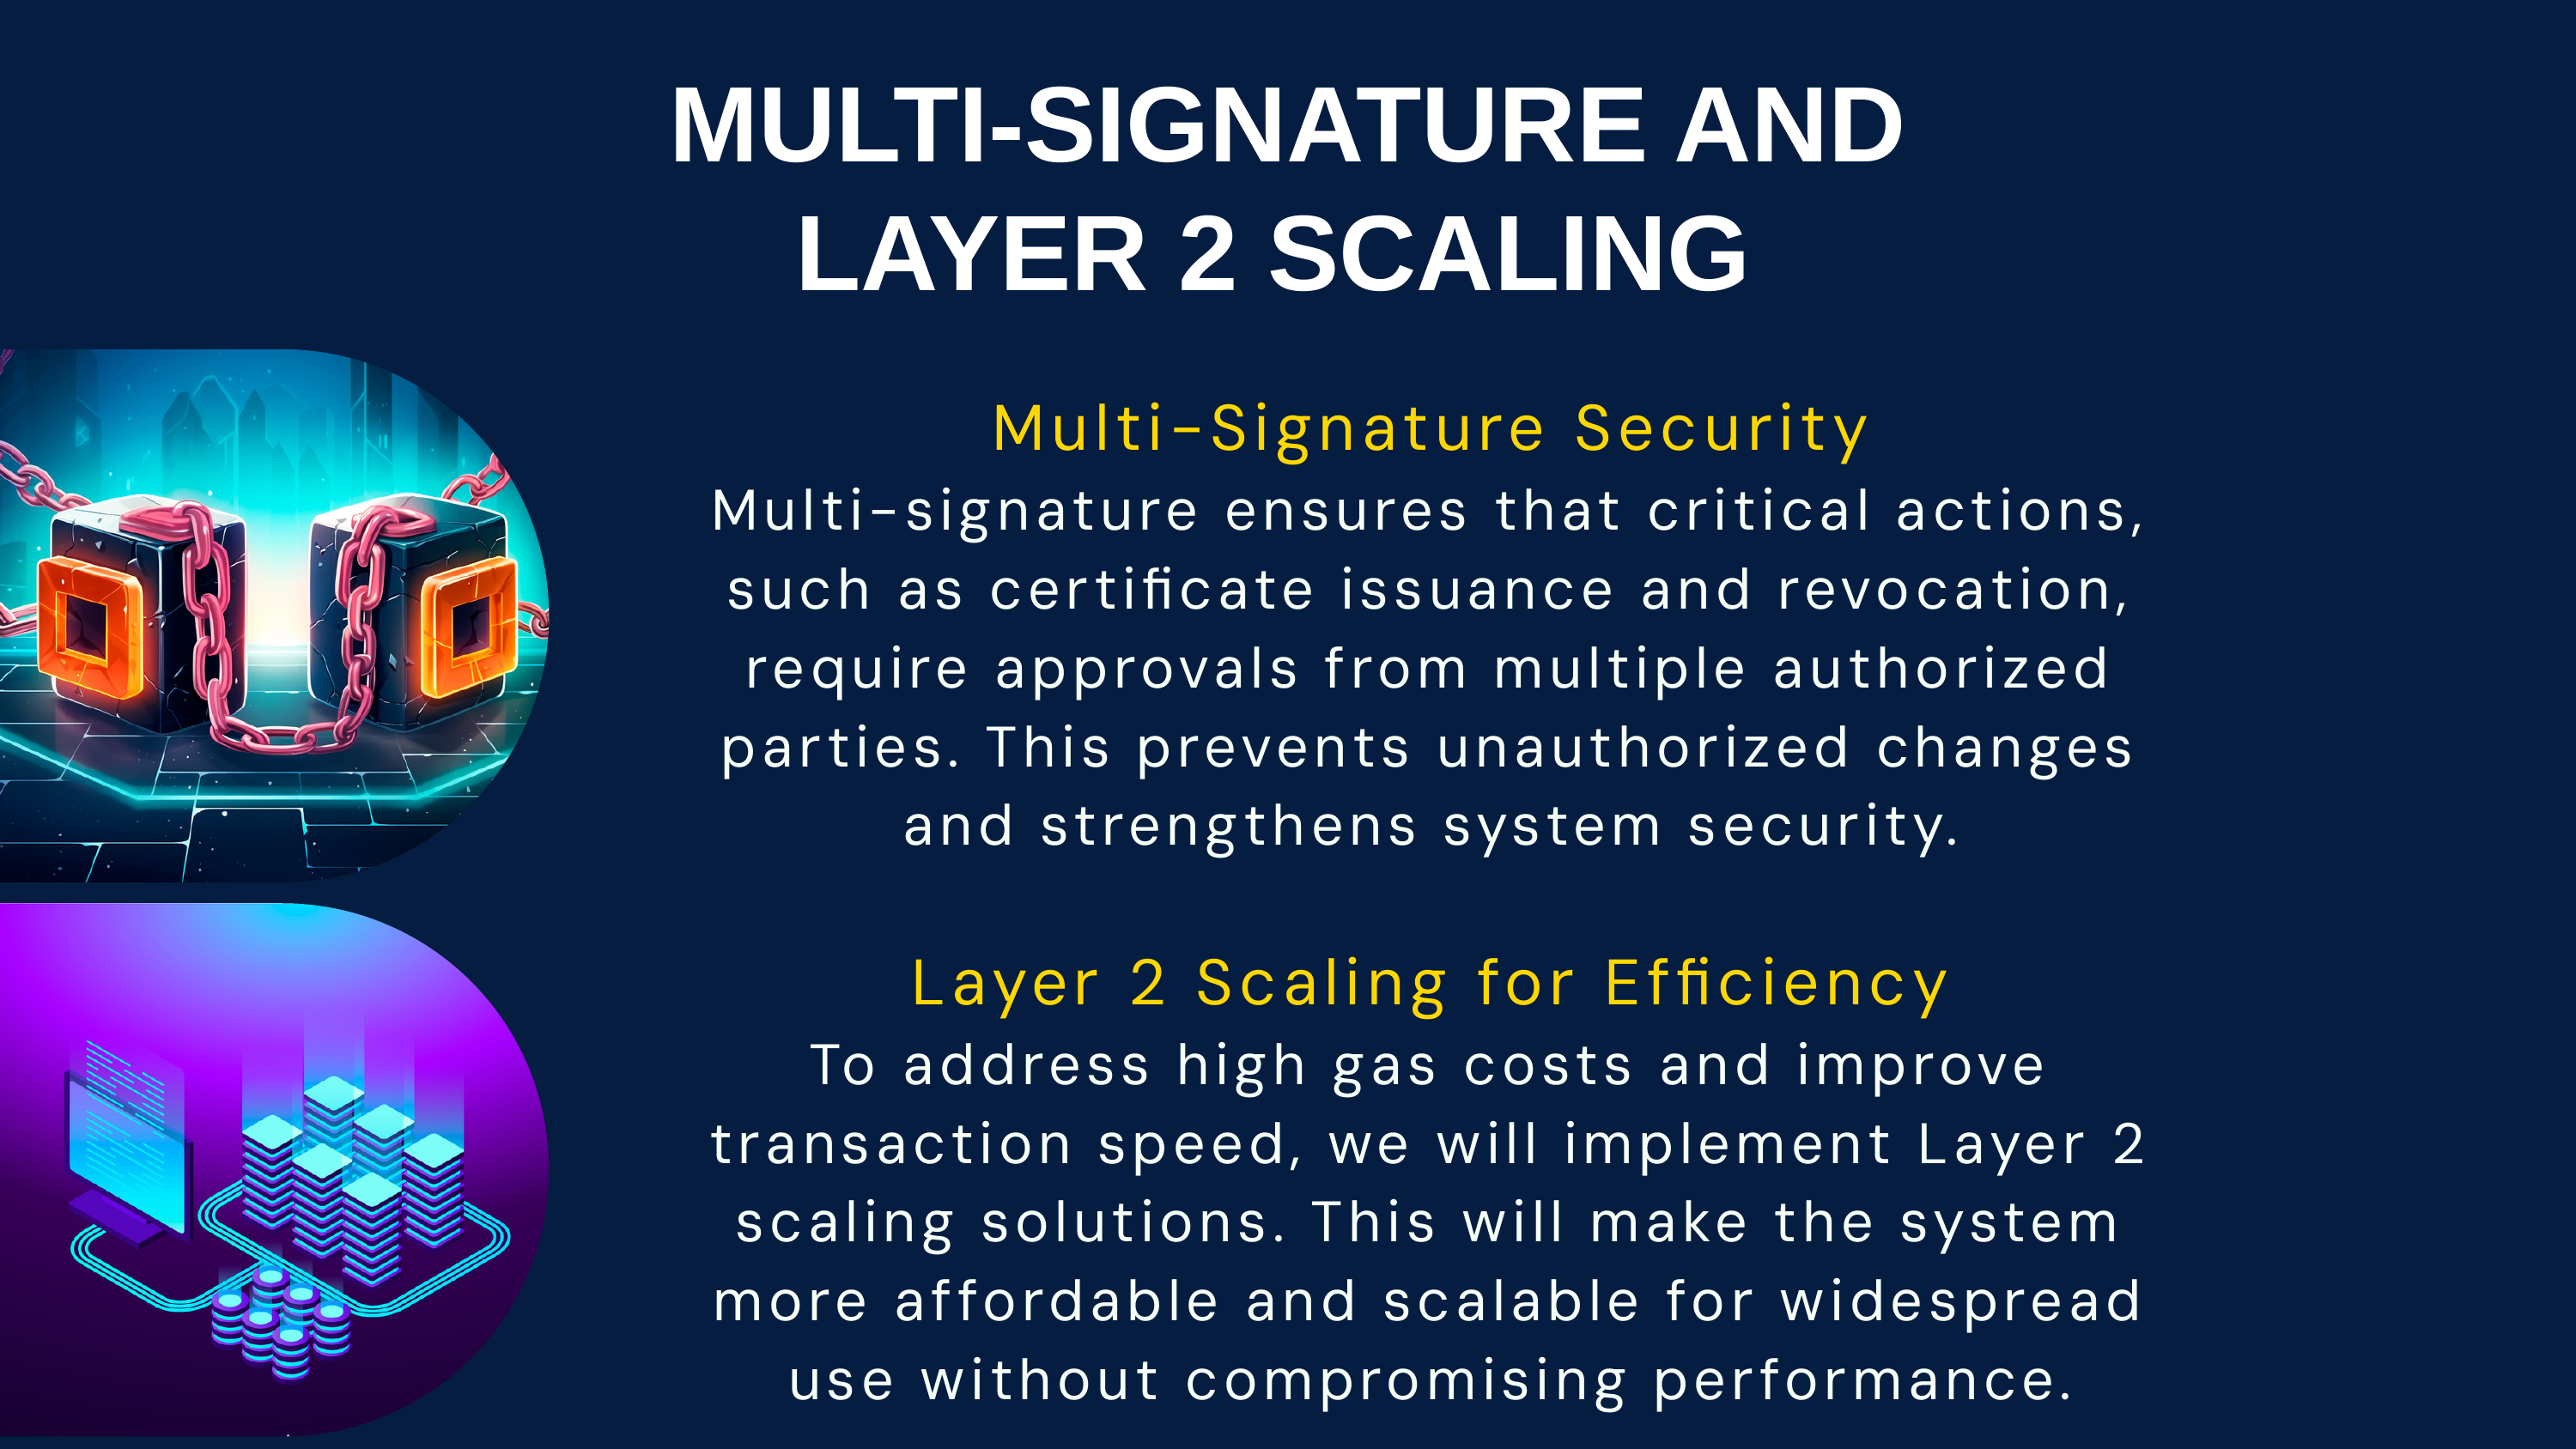

MULTI-SIGNATURE AND LAYER 2 SCALING

Multi-Signature Security
Multi-signature ensures that critical actions, such as certificate issuance and revocation, require approvals from multiple authorized parties. This prevents unauthorized changes and strengthens system security.

Layer 2 Scaling for Efficiency
To address high gas costs and improve transaction speed, we will implement Layer 2 scaling solutions. This will make the system more affordable and scalable for widespread use without compromising performance.